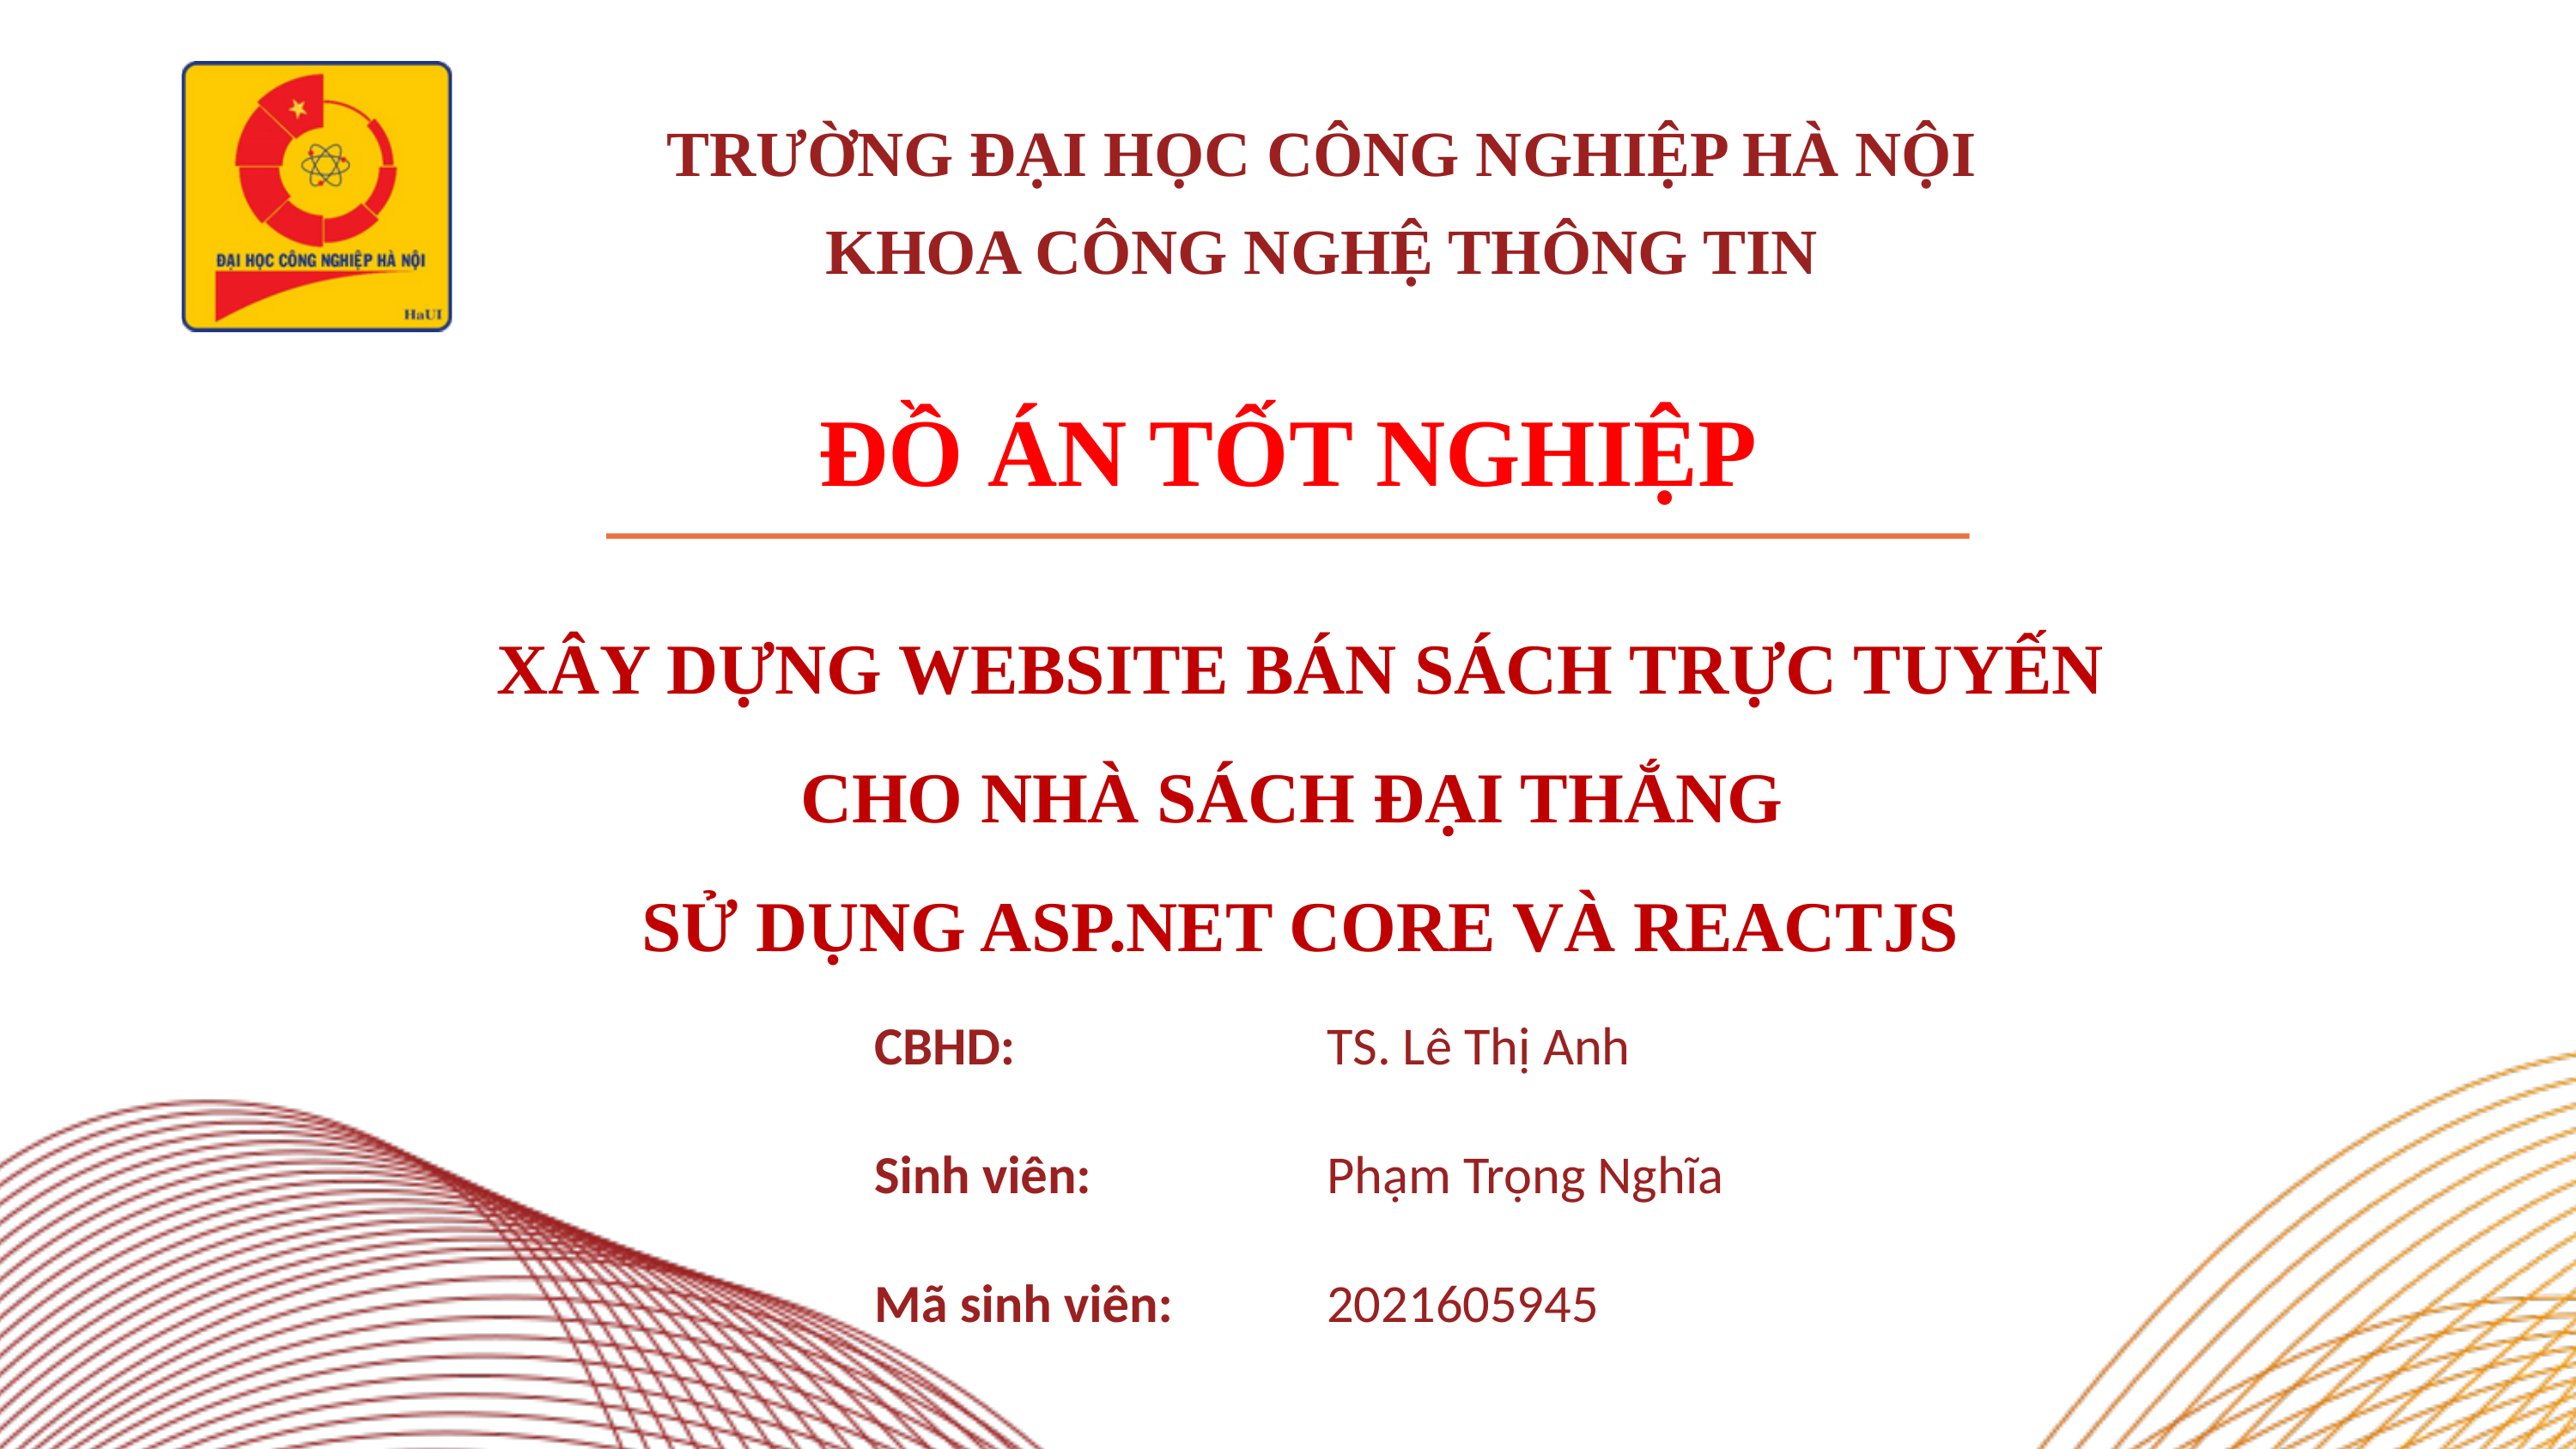

TRƯỜNG ĐẠI HỌC CÔNG NGHIỆP HÀ NỘI
KHOA CÔNG NGHỆ THÔNG TIN
ĐỒ ÁN TỐT NGHIỆP

XÂY DỰNG WEBSITE BÁN SÁCH TRỰC TUYẾN CHO NHÀ SÁCH ĐẠI THẮNG
SỬ DỤNG ASP.NET CORE VÀ REACTJS
12 December 2024
| CBHD: | TS. Lê Thị Anh |
| --- | --- |
| Sinh viên: | Phạm Trọng Nghĩa |
| Mã sinh viên: | 2021605945 |